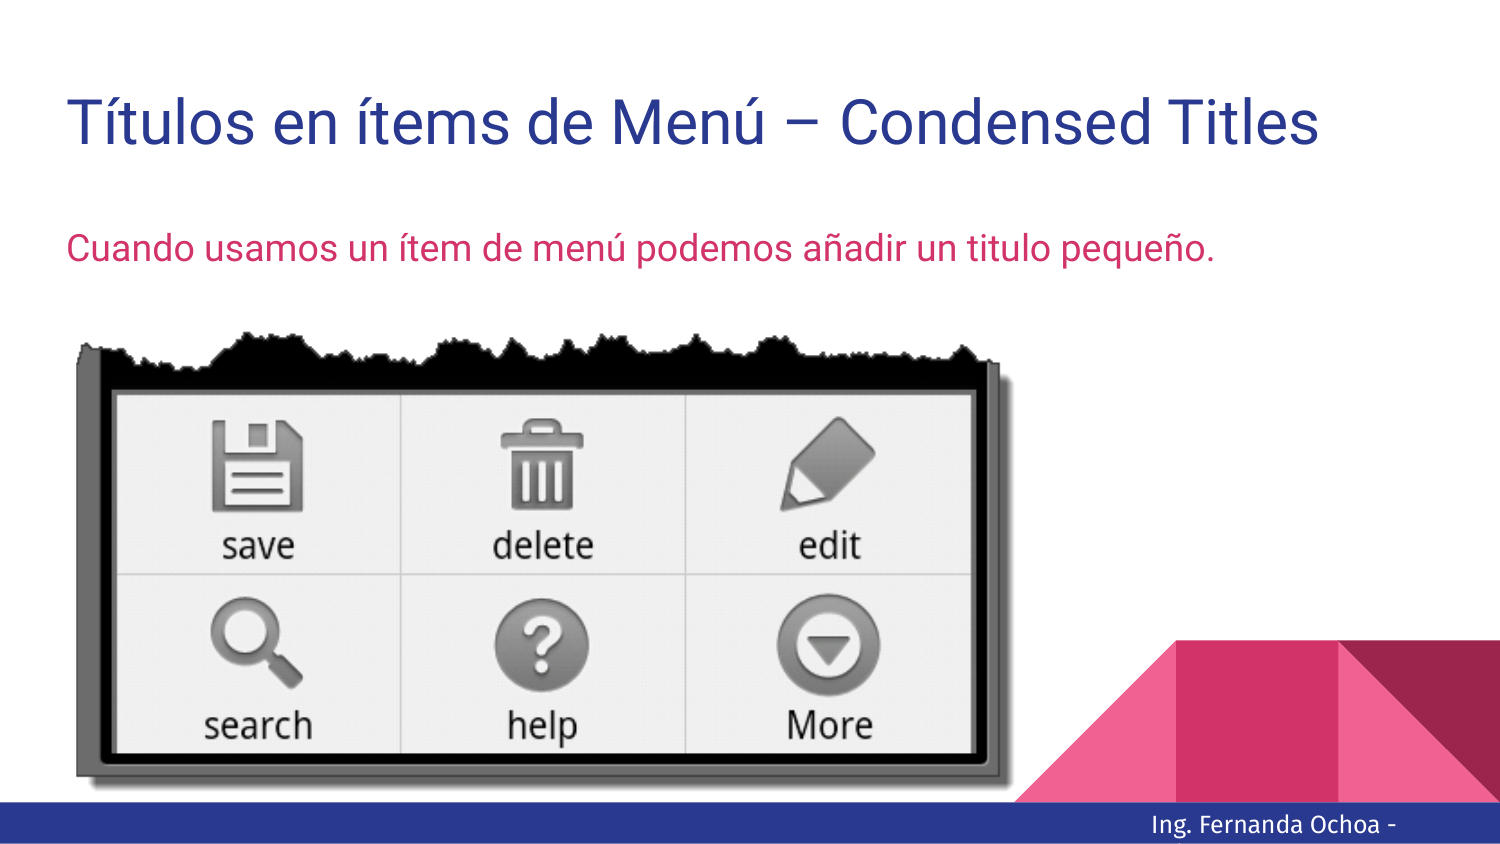

# Títulos en ítems de Menú – Condensed Titles
Cuando usamos un ítem de menú podemos añadir un titulo pequeño.

Ing. Fernanda Ochoa - @imonsh